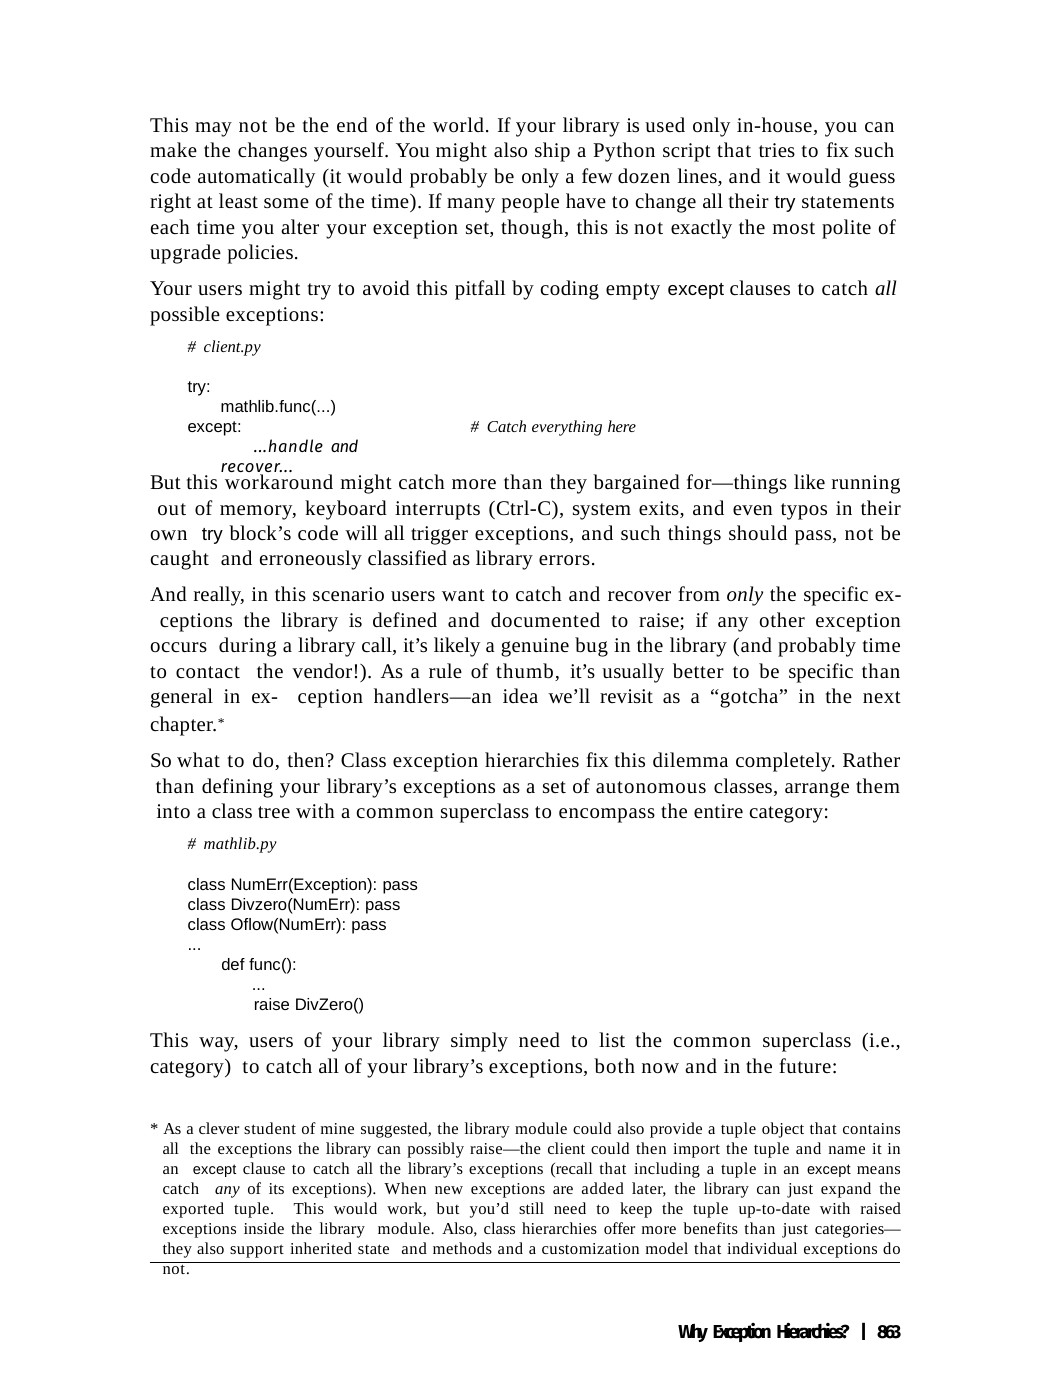

This may not be the end of the world. If your library is used only in-house, you can  make the changes yourself. You might also ship a Python script that tries to fix such  code automatically (it would probably be only a few dozen lines, and it would guess  right at least some of the time). If many people have to change all their try statements  each time you alter your exception set, though, this is not exactly the most polite of  upgrade policies.
Your users might try to avoid this pitfall by coding empty except clauses to catch all
possible exceptions:
# client.py
try:
mathlib.func(...)  except:
...handle and recover...
# Catch everything here
But this workaround might catch more than they bargained for—things like running  out of memory, keyboard interrupts (Ctrl-C), system exits, and even typos in their own  try block’s code will all trigger exceptions, and such things should pass, not be caught  and erroneously classified as library errors.
And really, in this scenario users want to catch and recover from only the specific ex-  ceptions the library is defined and documented to raise; if any other exception occurs  during a library call, it’s likely a genuine bug in the library (and probably time to contact  the vendor!). As a rule of thumb, it’s usually better to be specific than general in ex-  ception handlers—an idea we’ll revisit as a “gotcha” in the next chapter.*
So what to do, then? Class exception hierarchies fix this dilemma completely. Rather  than defining your library’s exceptions as a set of autonomous classes, arrange them  into a class tree with a common superclass to encompass the entire category:
# mathlib.py

class NumErr(Exception): pass  class Divzero(NumErr): pass  class Oflow(NumErr): pass
...
def func():
...
raise DivZero()
This way, users of your library simply need to list the common superclass (i.e., category)  to catch all of your library’s exceptions, both now and in the future:

* As a clever student of mine suggested, the library module could also provide a tuple object that contains all  the exceptions the library can possibly raise—the client could then import the tuple and name it in an  except clause to catch all the library’s exceptions (recall that including a tuple in an except means catch  any of its exceptions). When new exceptions are added later, the library can just expand the exported tuple.  This would work, but you’d still need to keep the tuple up-to-date with raised exceptions inside the library  module. Also, class hierarchies offer more benefits than just categories—they also support inherited state  and methods and a customization model that individual exceptions do not.

Why Exception Hierarchies?  |  863